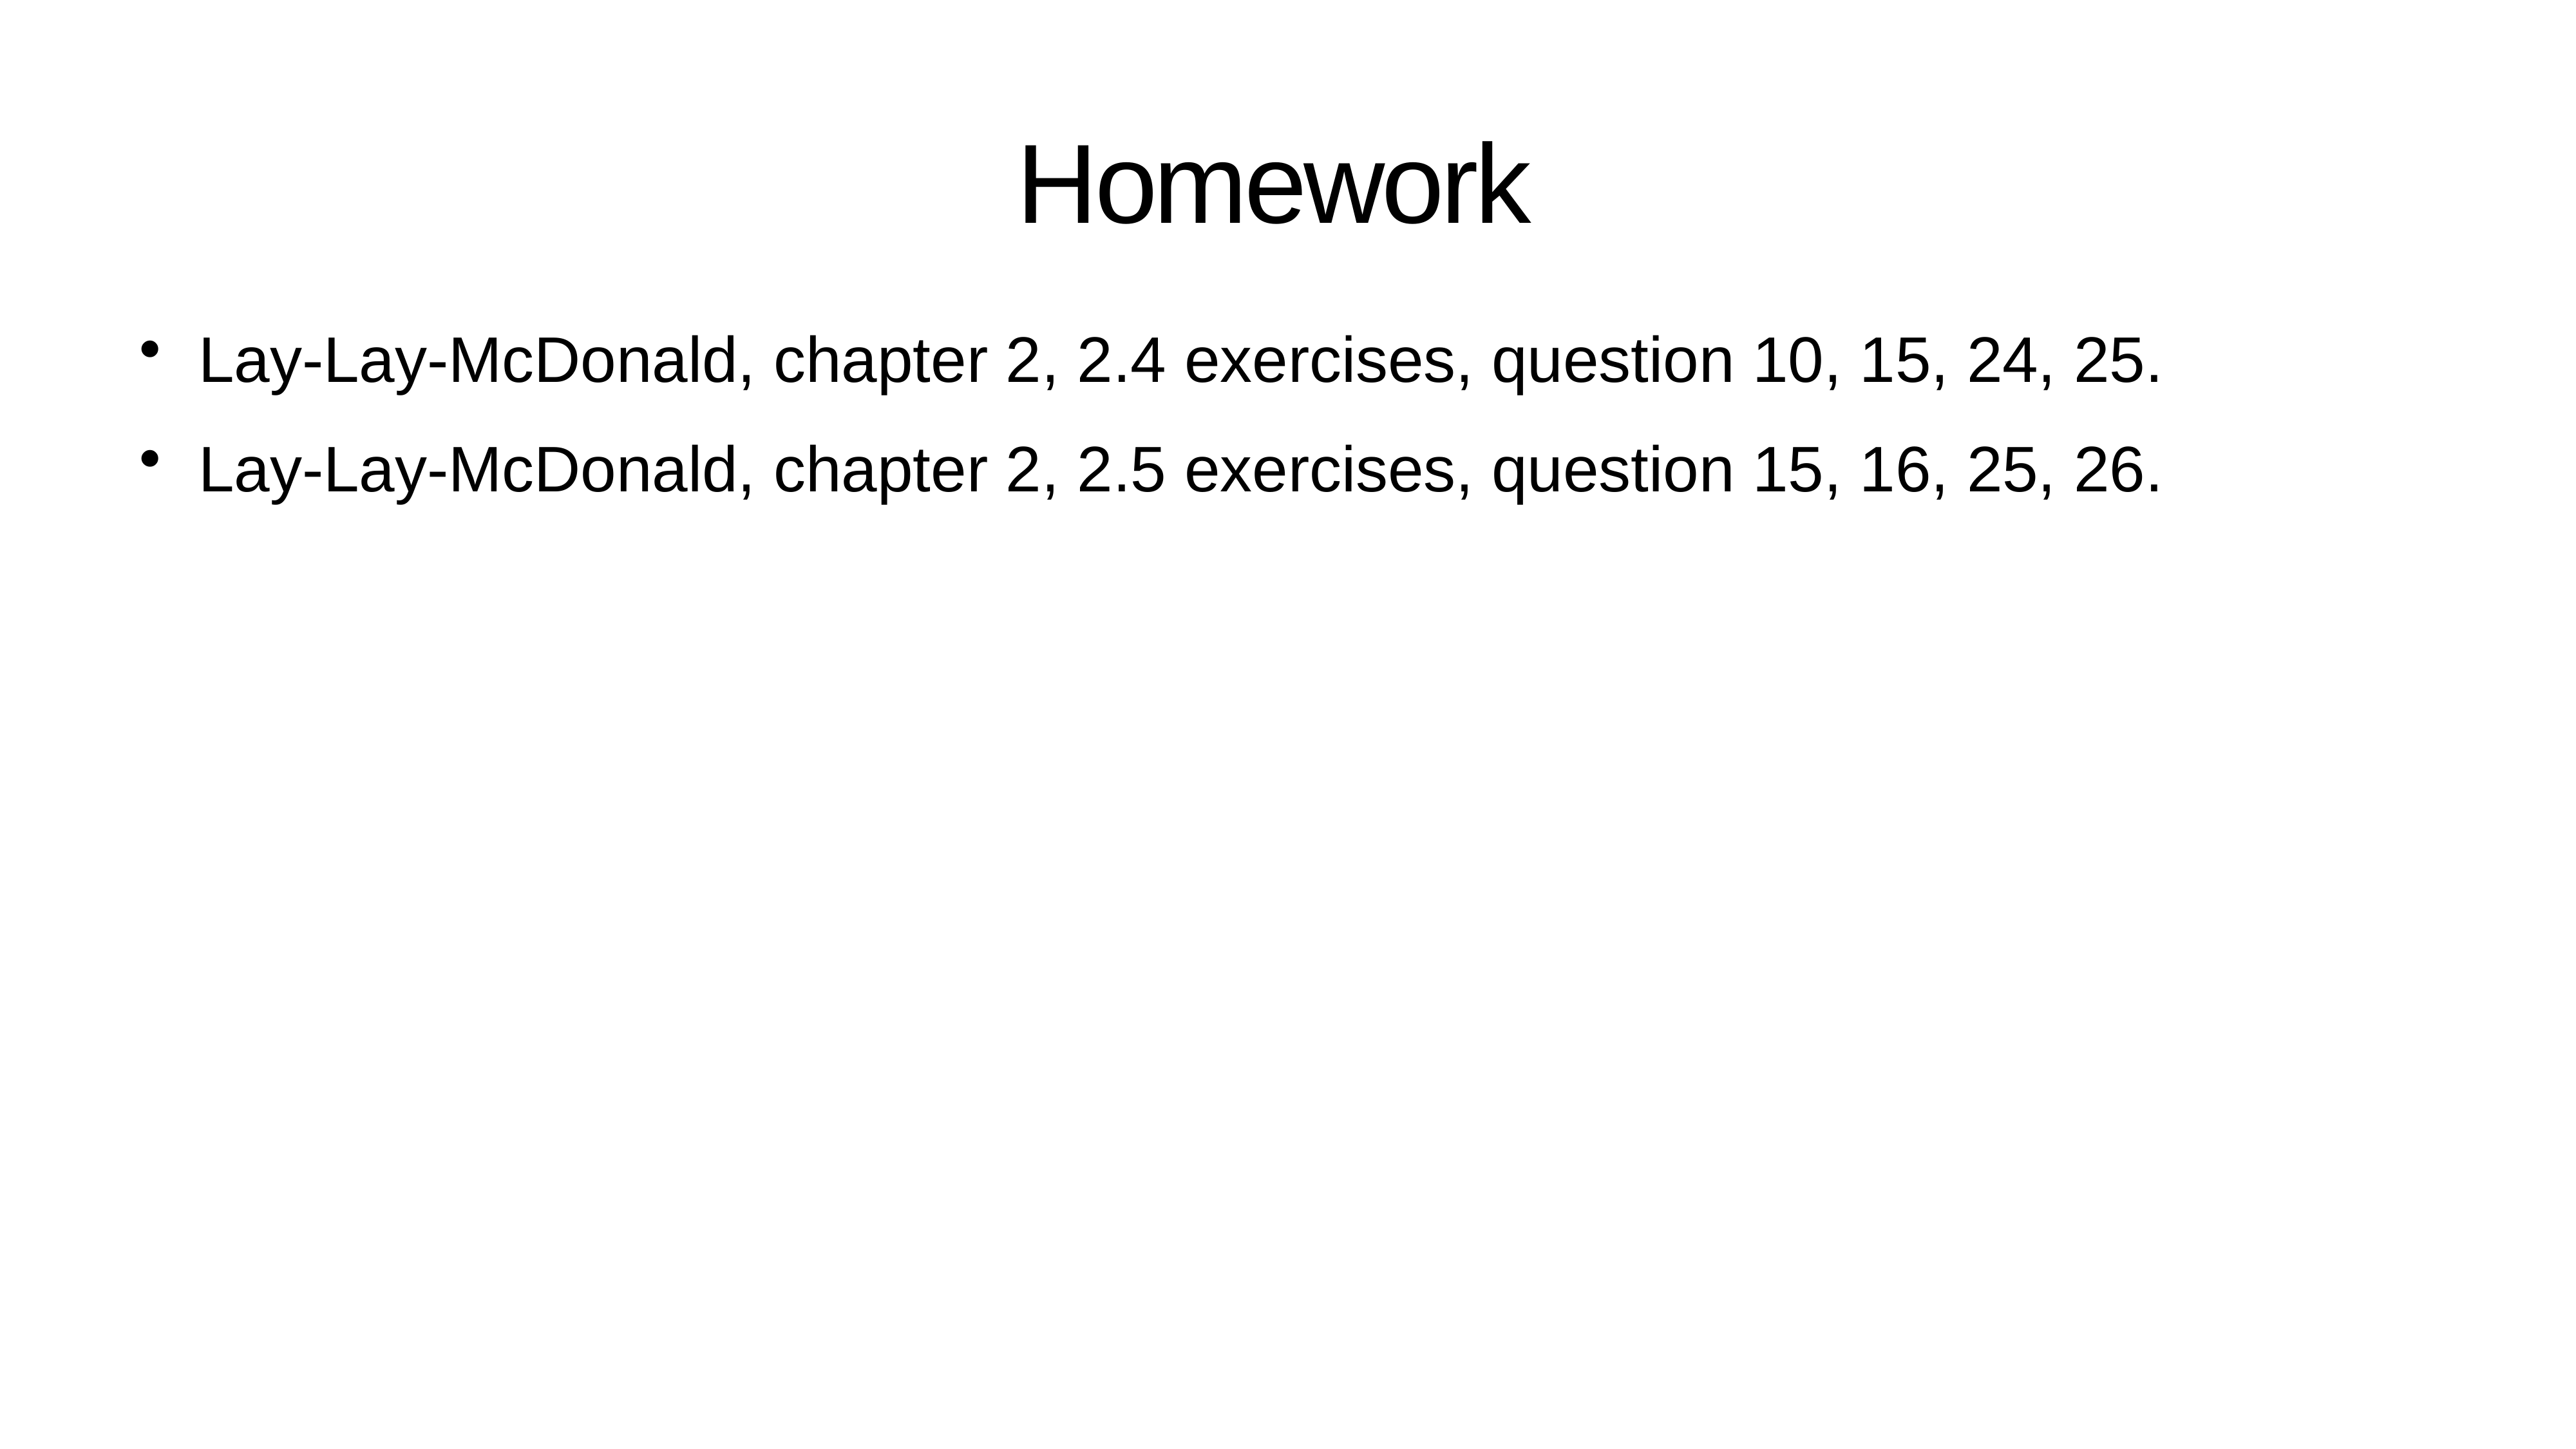

# Homework
Lay-Lay-McDonald, chapter 2, 2.4 exercises, question 10, 15, 24, 25.
Lay-Lay-McDonald, chapter 2, 2.5 exercises, question 15, 16, 25, 26.